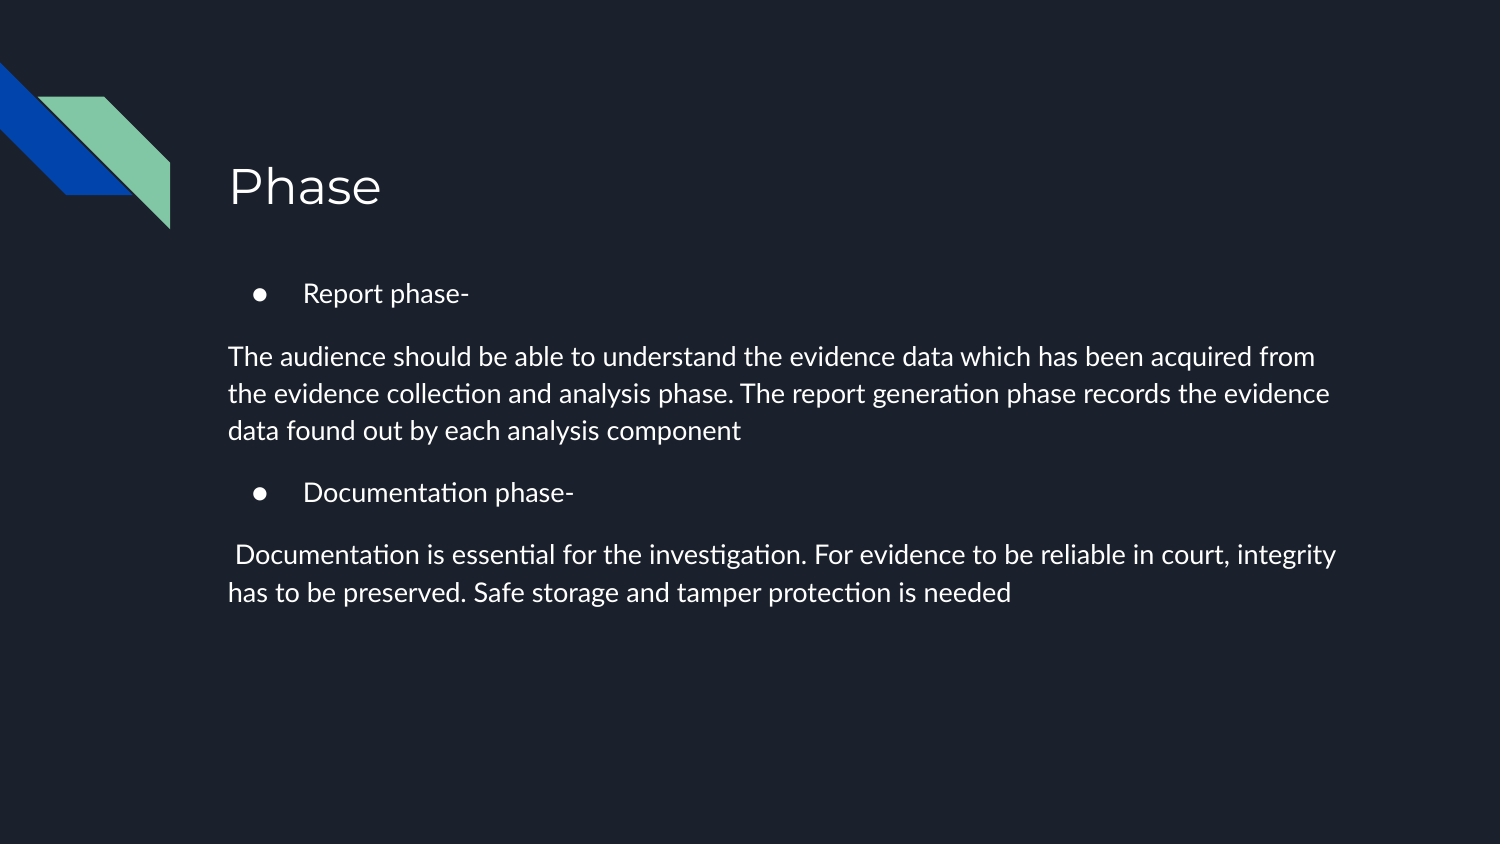

# Phase
Report phase-
The audience should be able to understand the evidence data which has been acquired from the evidence collection and analysis phase. The report generation phase records the evidence data found out by each analysis component
Documentation phase-
 Documentation is essential for the investigation. For evidence to be reliable in court, integrity has to be preserved. Safe storage and tamper protection is needed